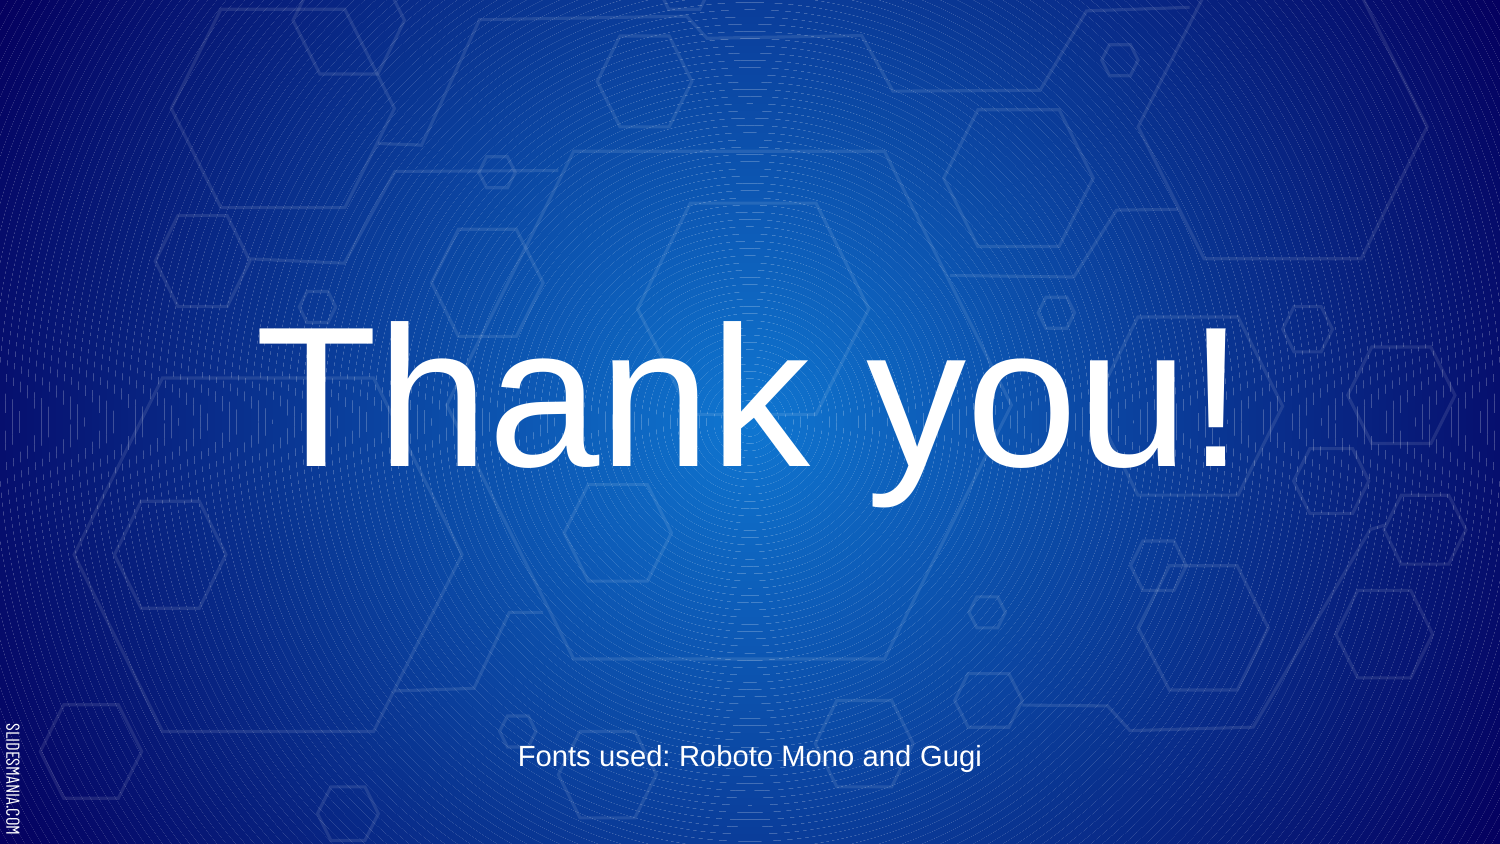

# Thank you!
Fonts used: Roboto Mono and Gugi